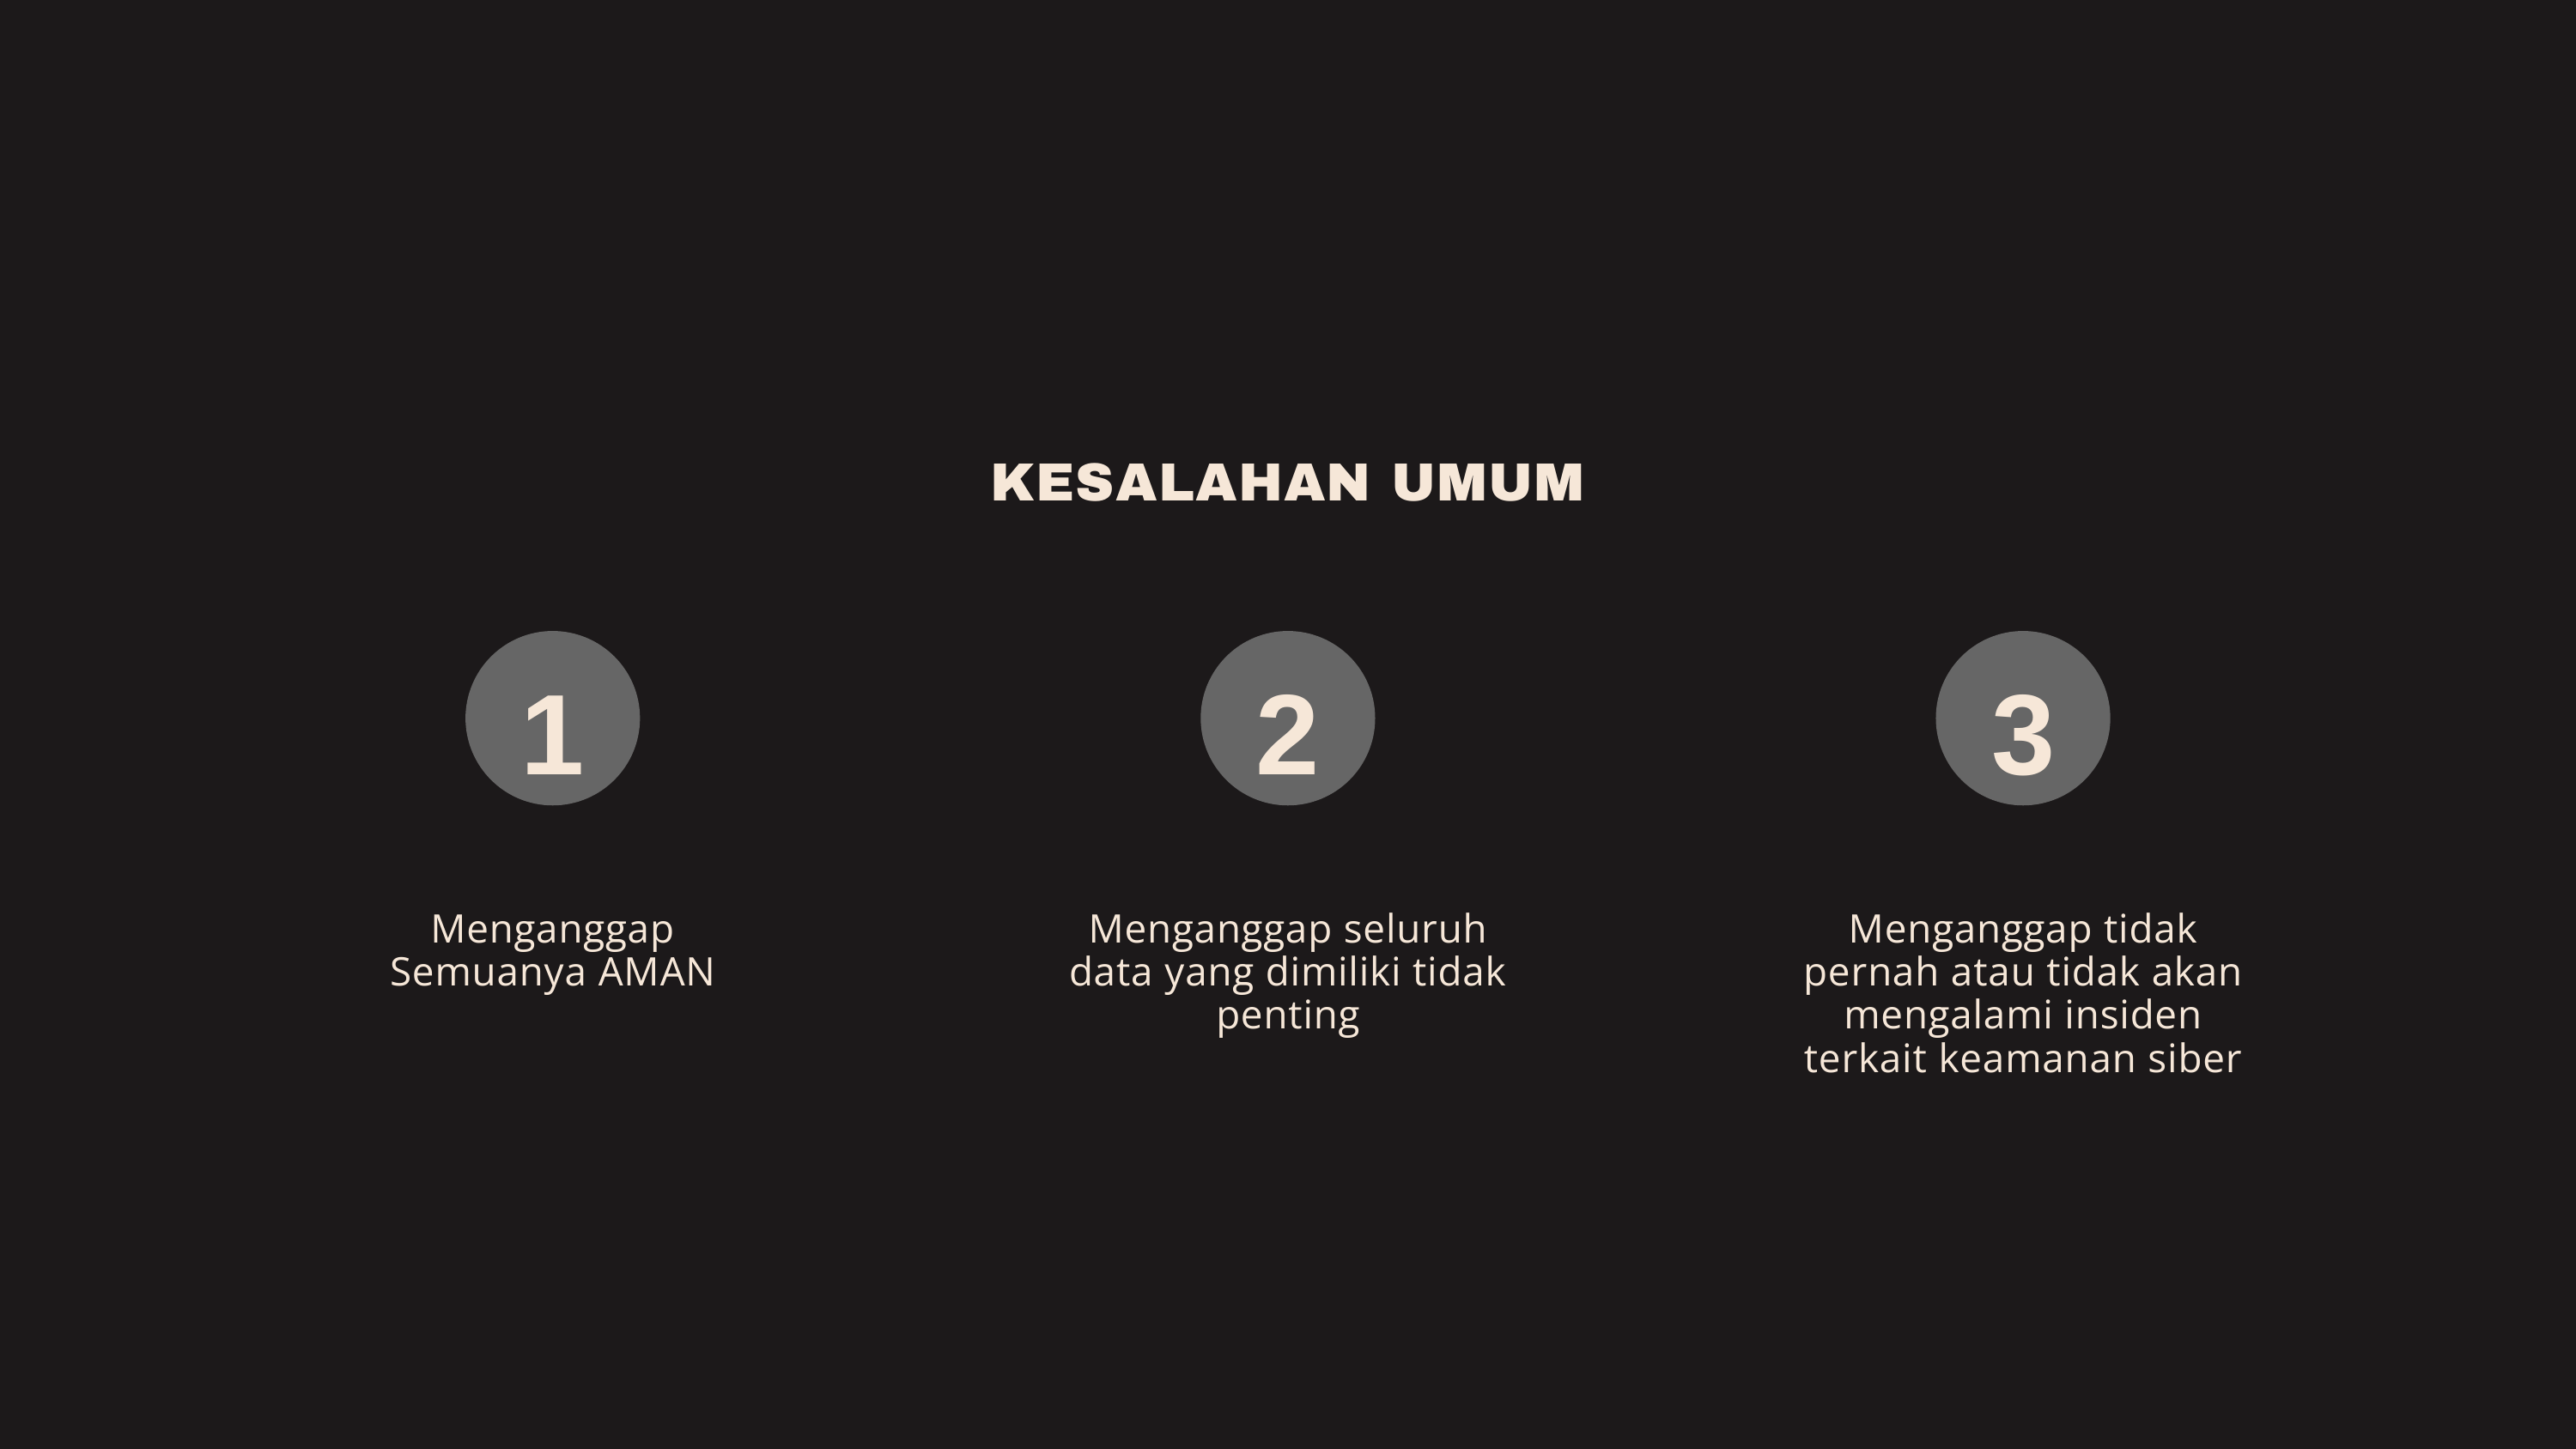

KESALAHAN UMUM
1
2
3

Menganggap Semuanya AMAN
Menganggap seluruh
data yang dimiliki tidak
penting
Menganggap tidak
pernah atau tidak akan
mengalami insiden
terkait keamanan siber